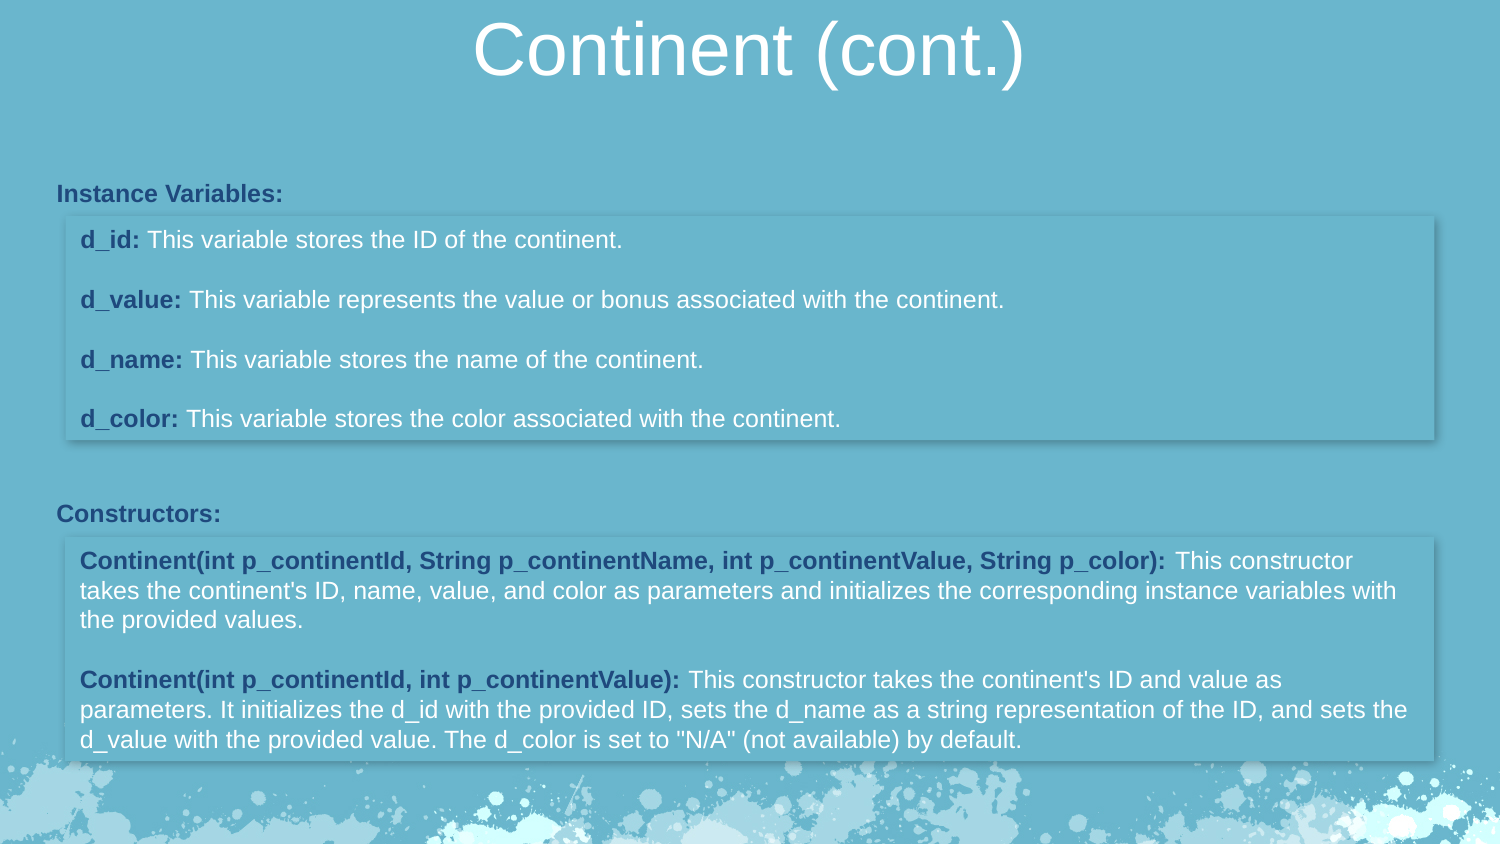

Continent (cont.)

Instance Variables:
d_id: This variable stores the ID of the continent.

d_value: This variable represents the value or bonus associated with the continent.

d_name: This variable stores the name of the continent.

d_color: This variable stores the color associated with the continent.
Constructors:
Continent(int p_continentId, String p_continentName, int p_continentValue, String p_color): This constructor takes the continent's ID, name, value, and color as parameters and initializes the corresponding instance variables with the provided values.

Continent(int p_continentId, int p_continentValue): This constructor takes the continent's ID and value as parameters. It initializes the d_id with the provided ID, sets the d_name as a string representation of the ID, and sets the d_value with the provided value. The d_color is set to "N/A" (not available) by default.